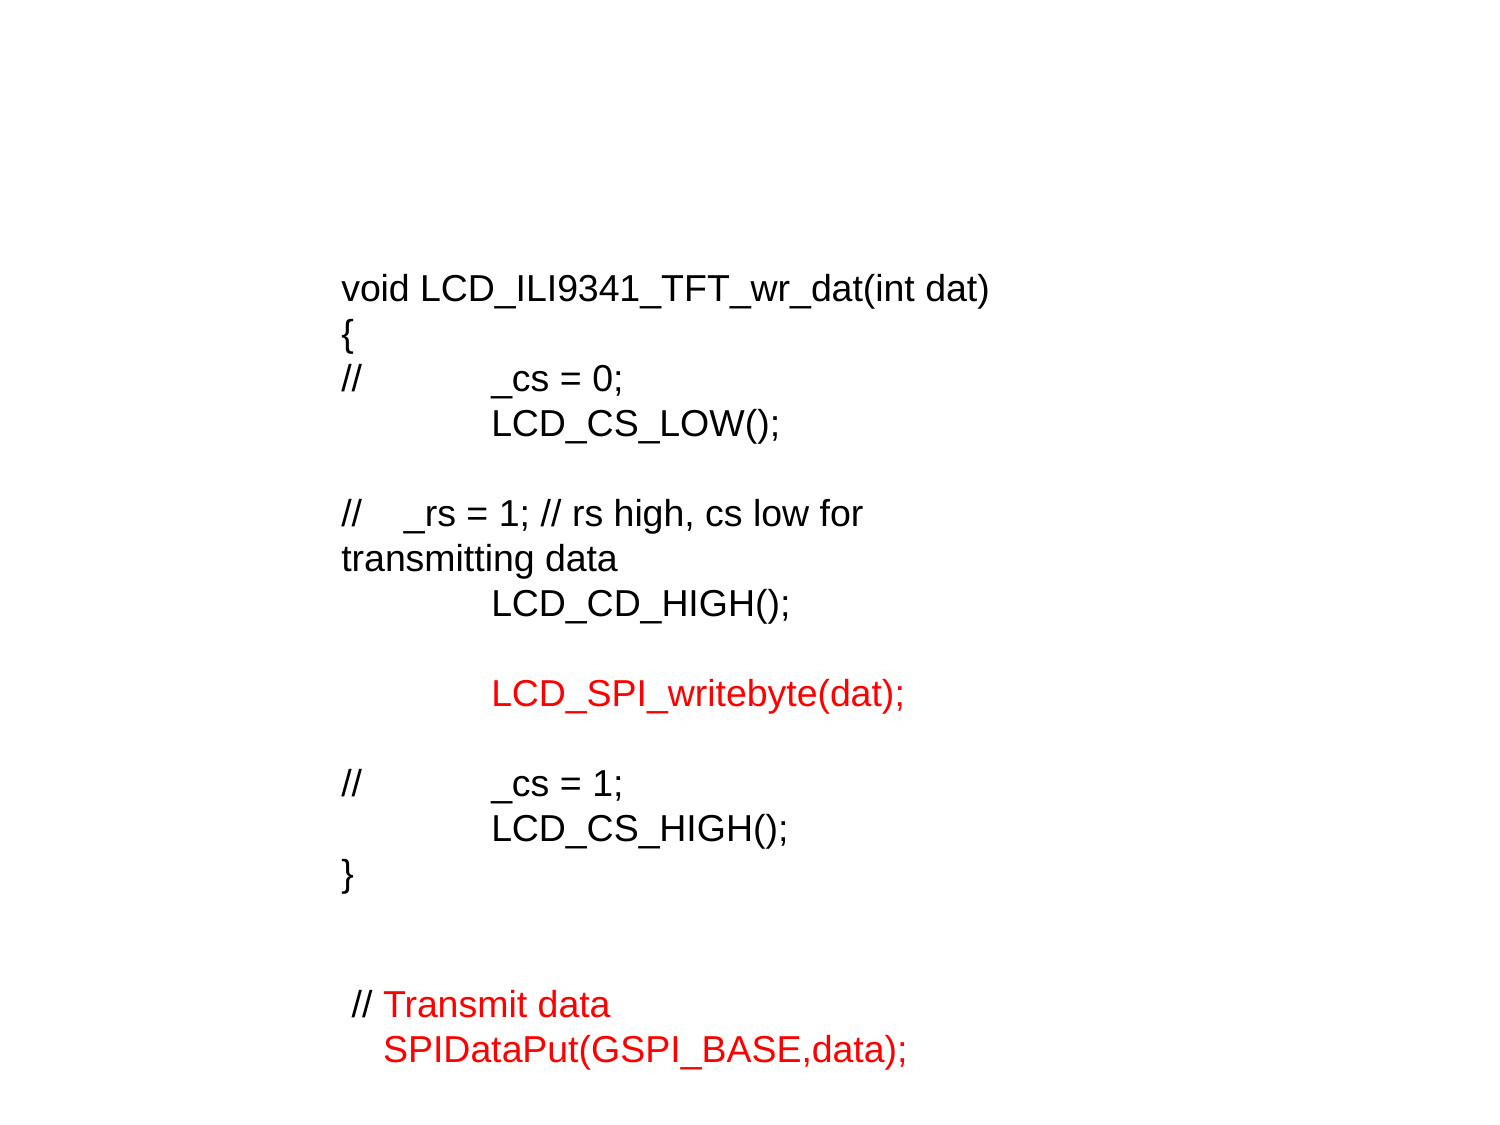

void LCD_ILI9341_TFT_wr_dat(int dat)
{
//	_cs = 0;
	LCD_CS_LOW();

//    _rs = 1; // rs high, cs low for transmitting data
	LCD_CD_HIGH();

	LCD_SPI_writebyte(dat);

//	_cs = 1;
	LCD_CS_HIGH();
}
 // Transmit data
    SPIDataPut(GSPI_BASE,data);